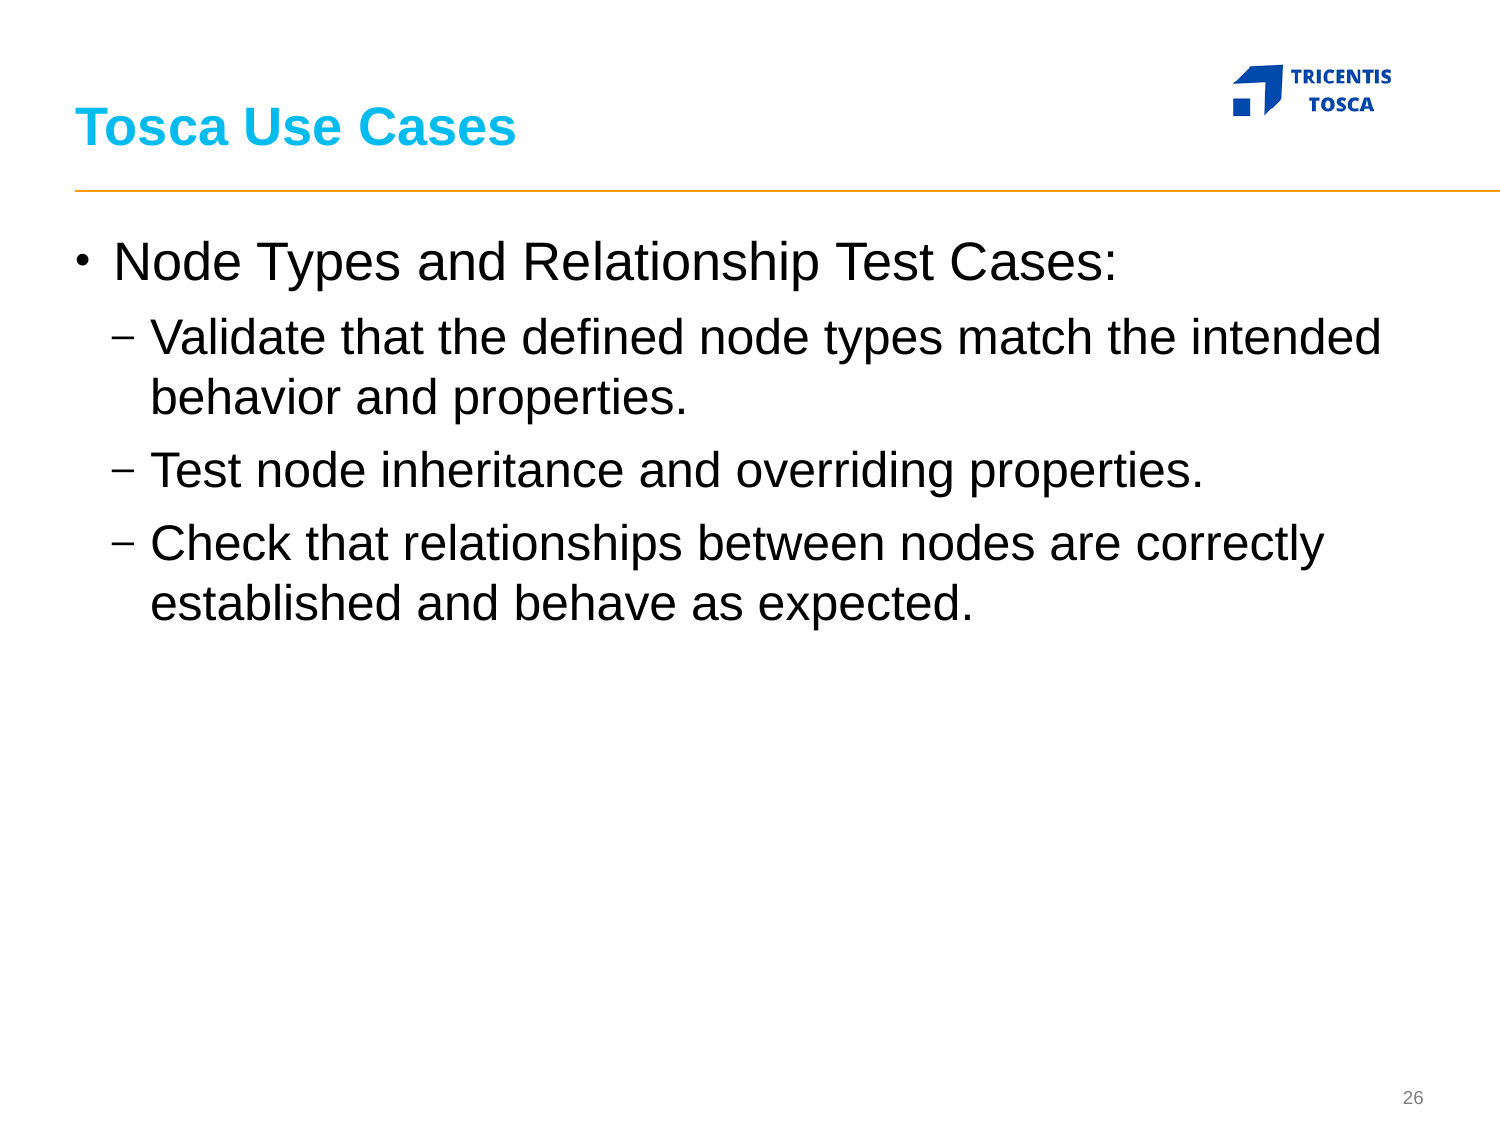

# Tosca Use Cases
Node Types and Relationship Test Cases:
Validate that the defined node types match the intended behavior and properties.
Test node inheritance and overriding properties.
Check that relationships between nodes are correctly established and behave as expected.